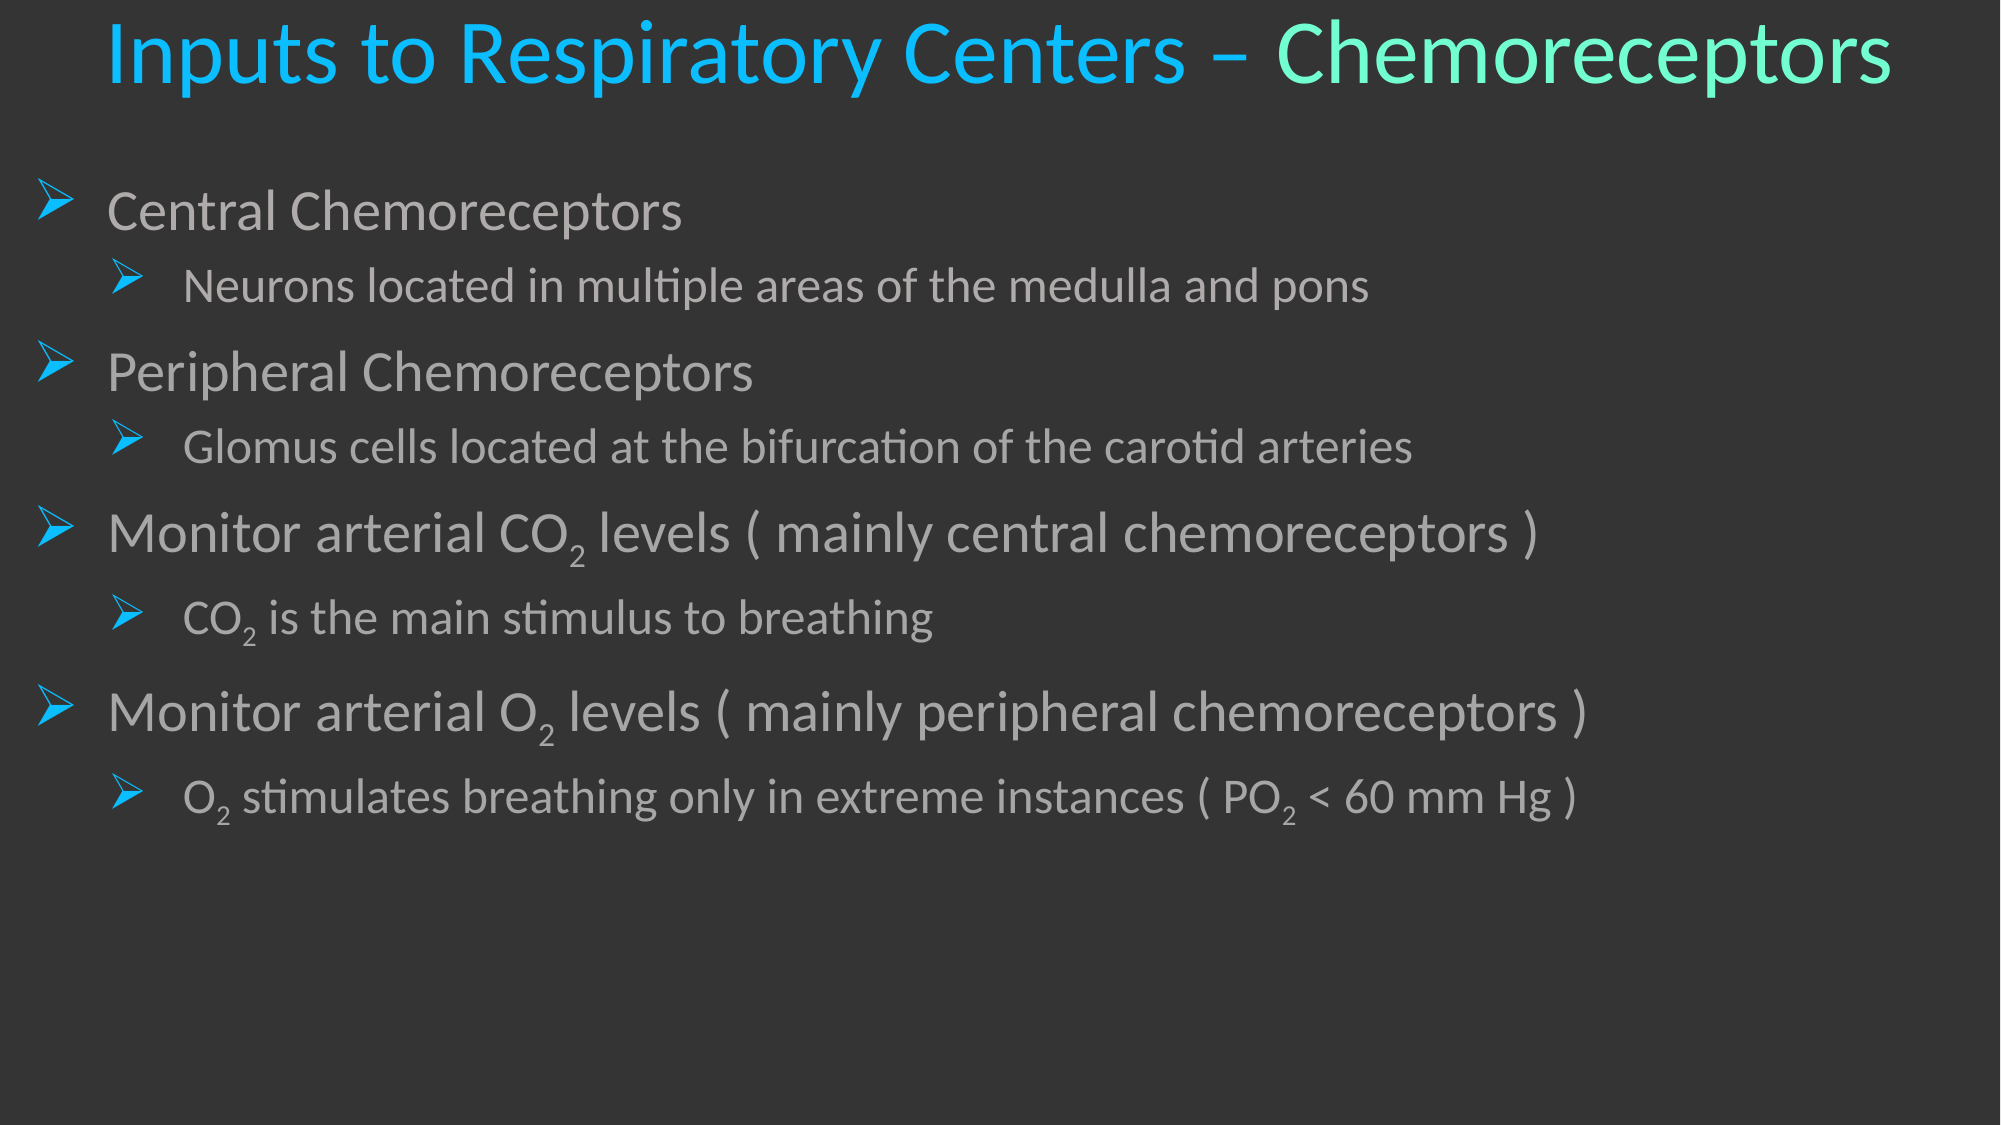

# Inputs to Respiratory Centers – Chemoreceptors
Central Chemoreceptors
Neurons located in multiple areas of the medulla and pons
Peripheral Chemoreceptors
Glomus cells located at the bifurcation of the carotid arteries
Monitor arterial CO2 levels ( mainly central chemoreceptors )
CO2 is the main stimulus to breathing
Monitor arterial O2 levels ( mainly peripheral chemoreceptors )
O2 stimulates breathing only in extreme instances ( PO2 < 60 mm Hg )